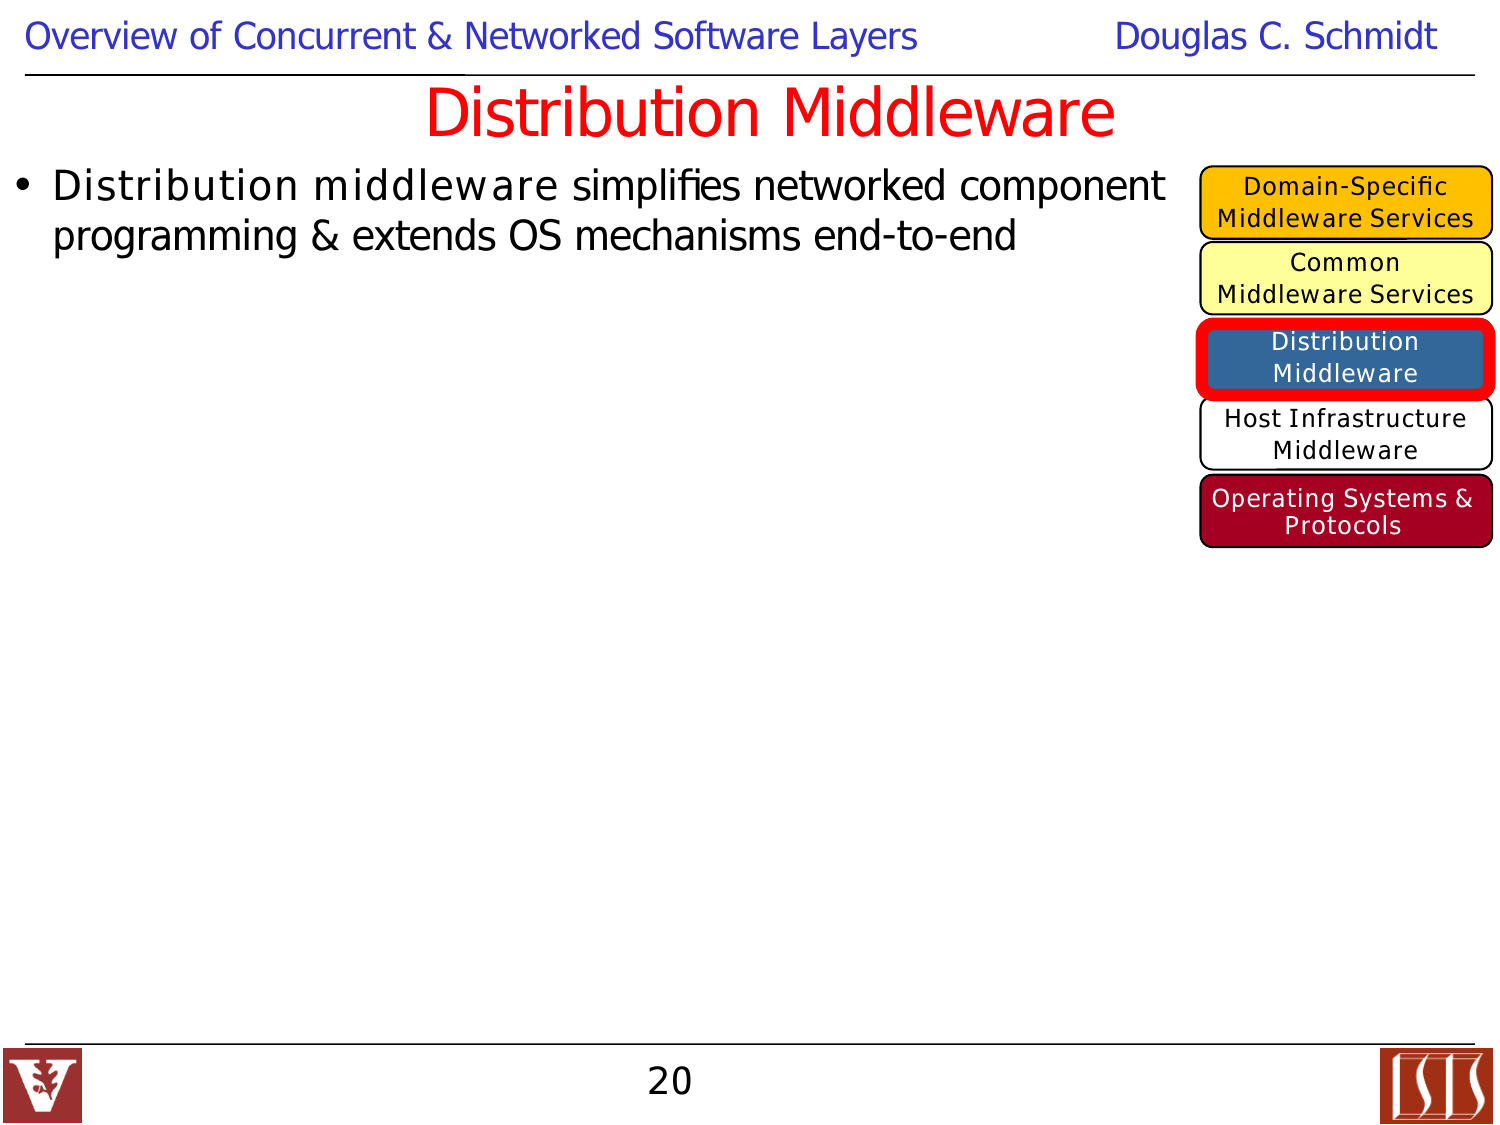

# Distribution Middleware
Distribution middleware simplifies networked component programming & extends OS mechanisms end-to-end

Domain-Specific
Middleware Services

Common
Middleware Services

Distribution
Middleware

Host Infrastructure
Middleware

Operating Systems & Protocols